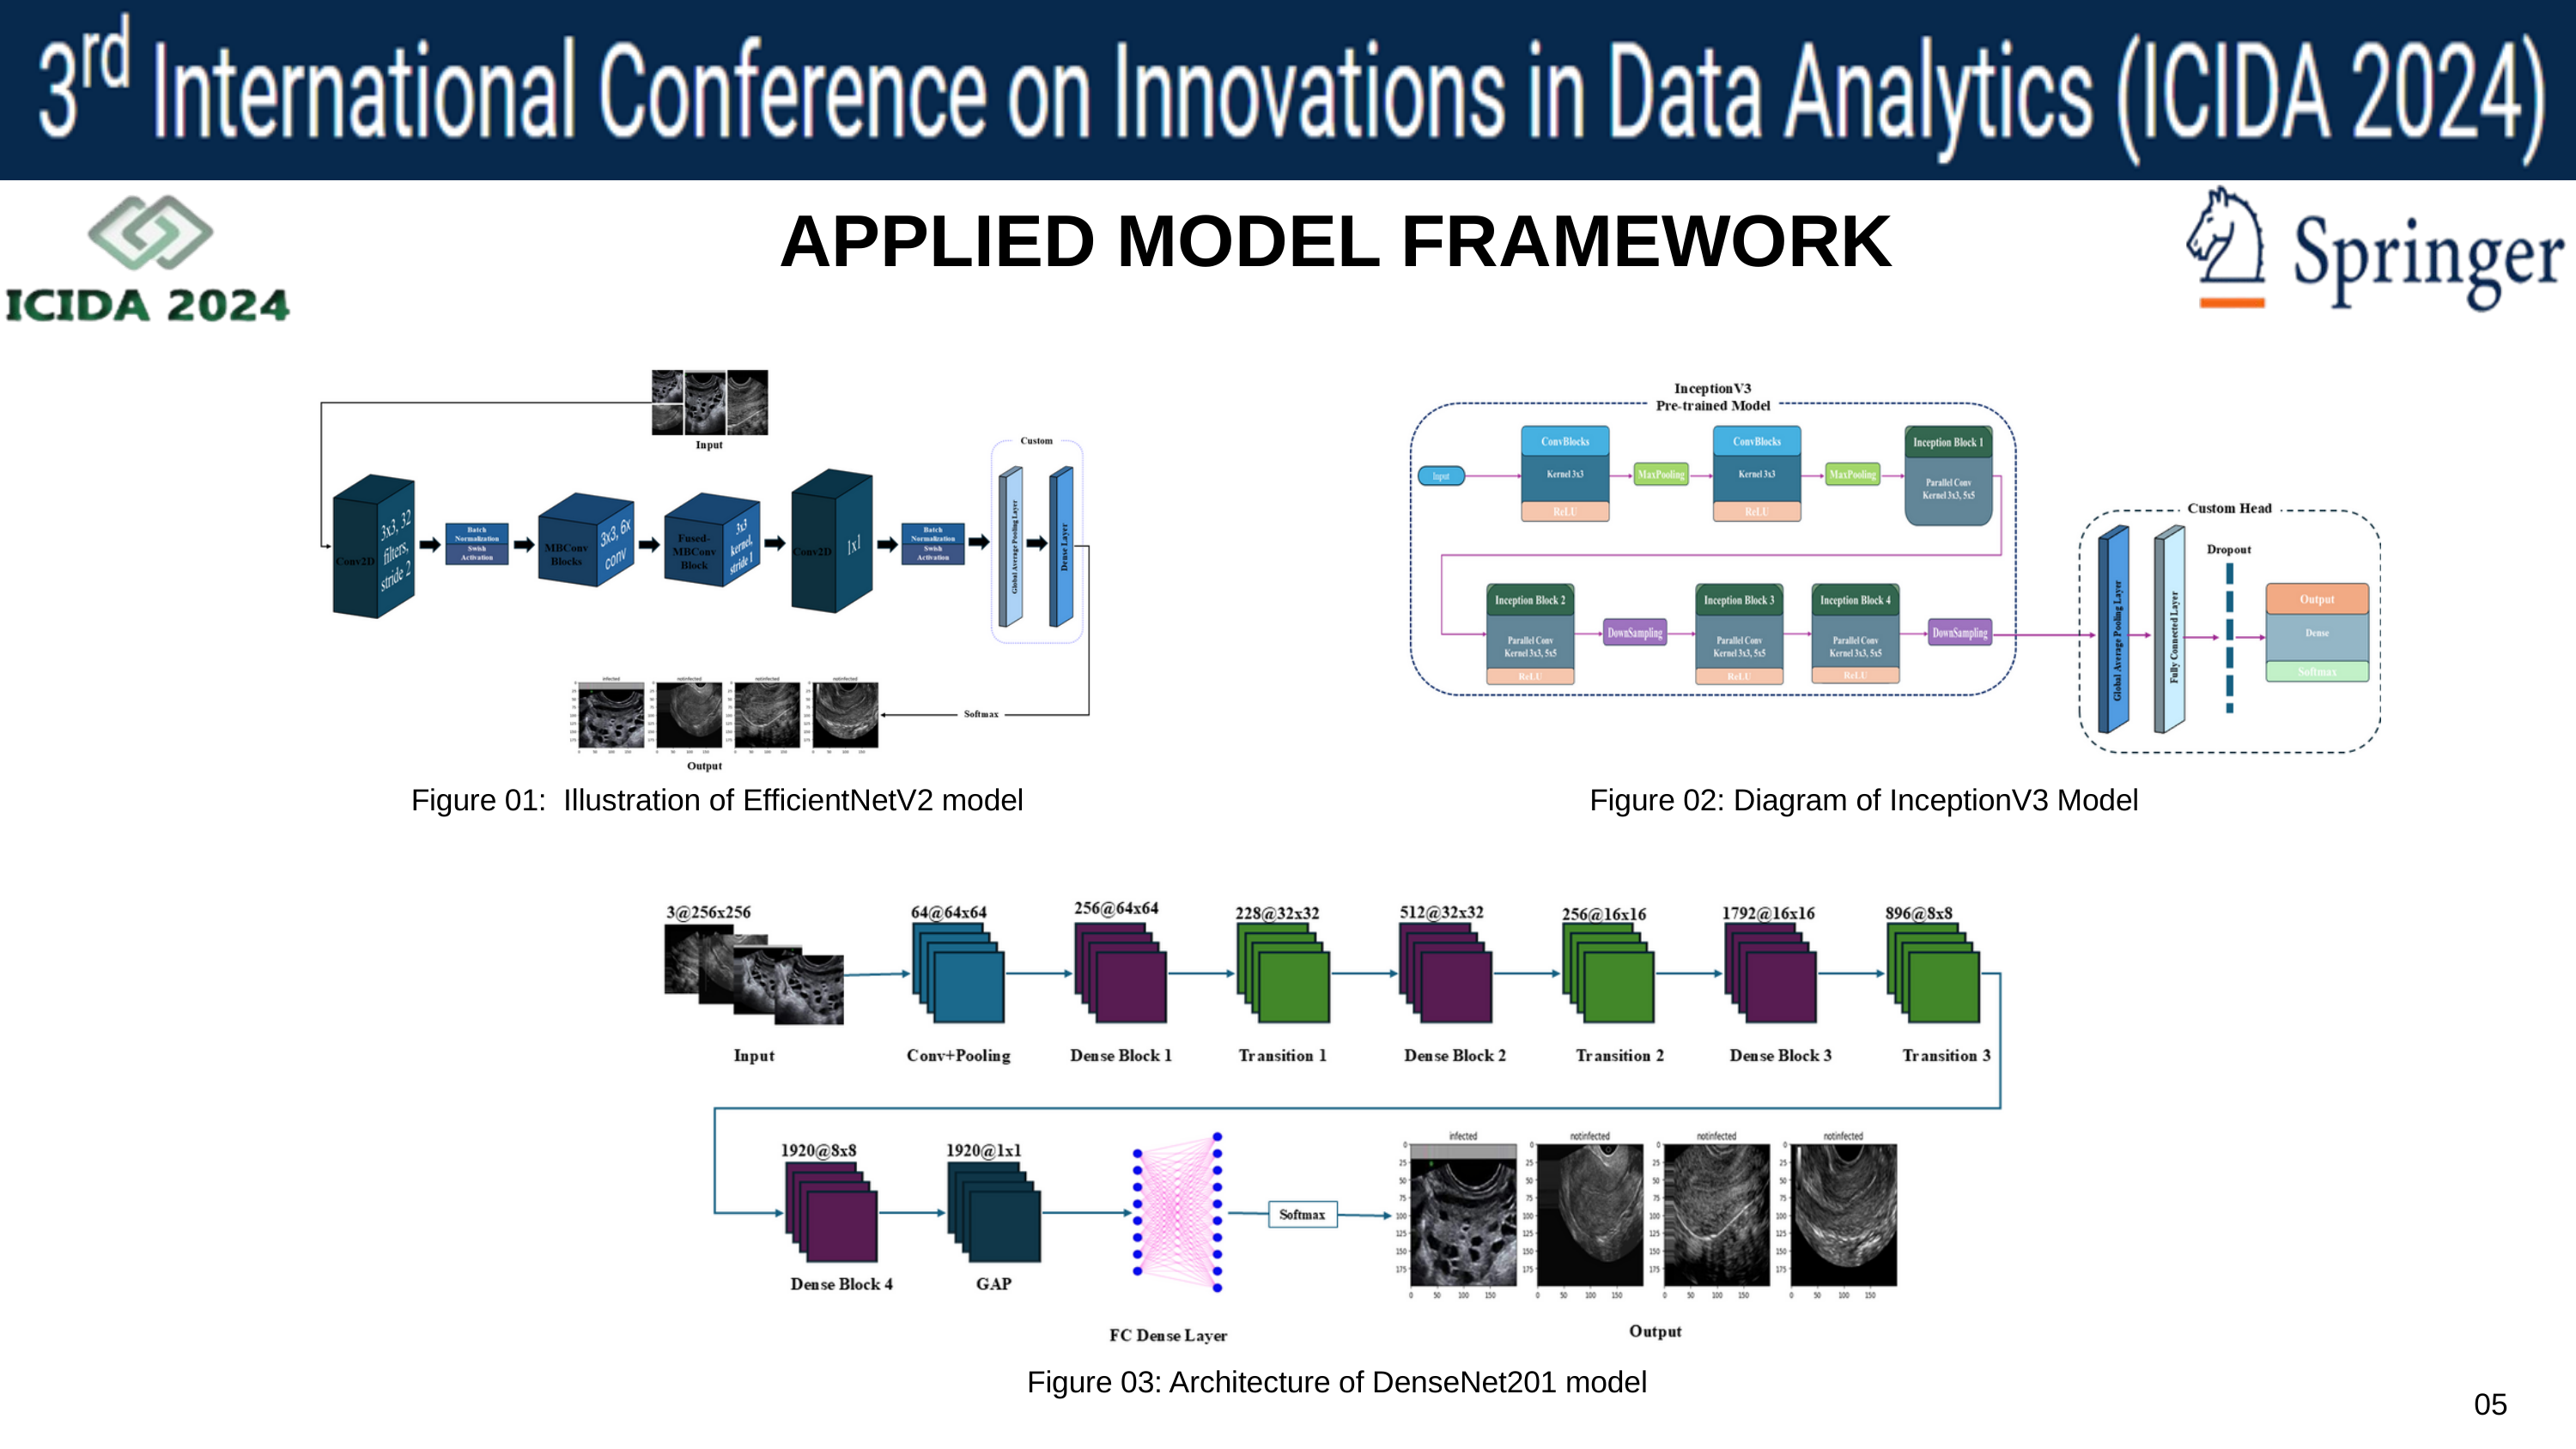

APPLIED MODEL FRAMEWORK

Figure 01:  Illustration of EfficientNetV2 model
Figure 02: Diagram of InceptionV3 Model

Figure 03: Architecture of DenseNet201 model
05